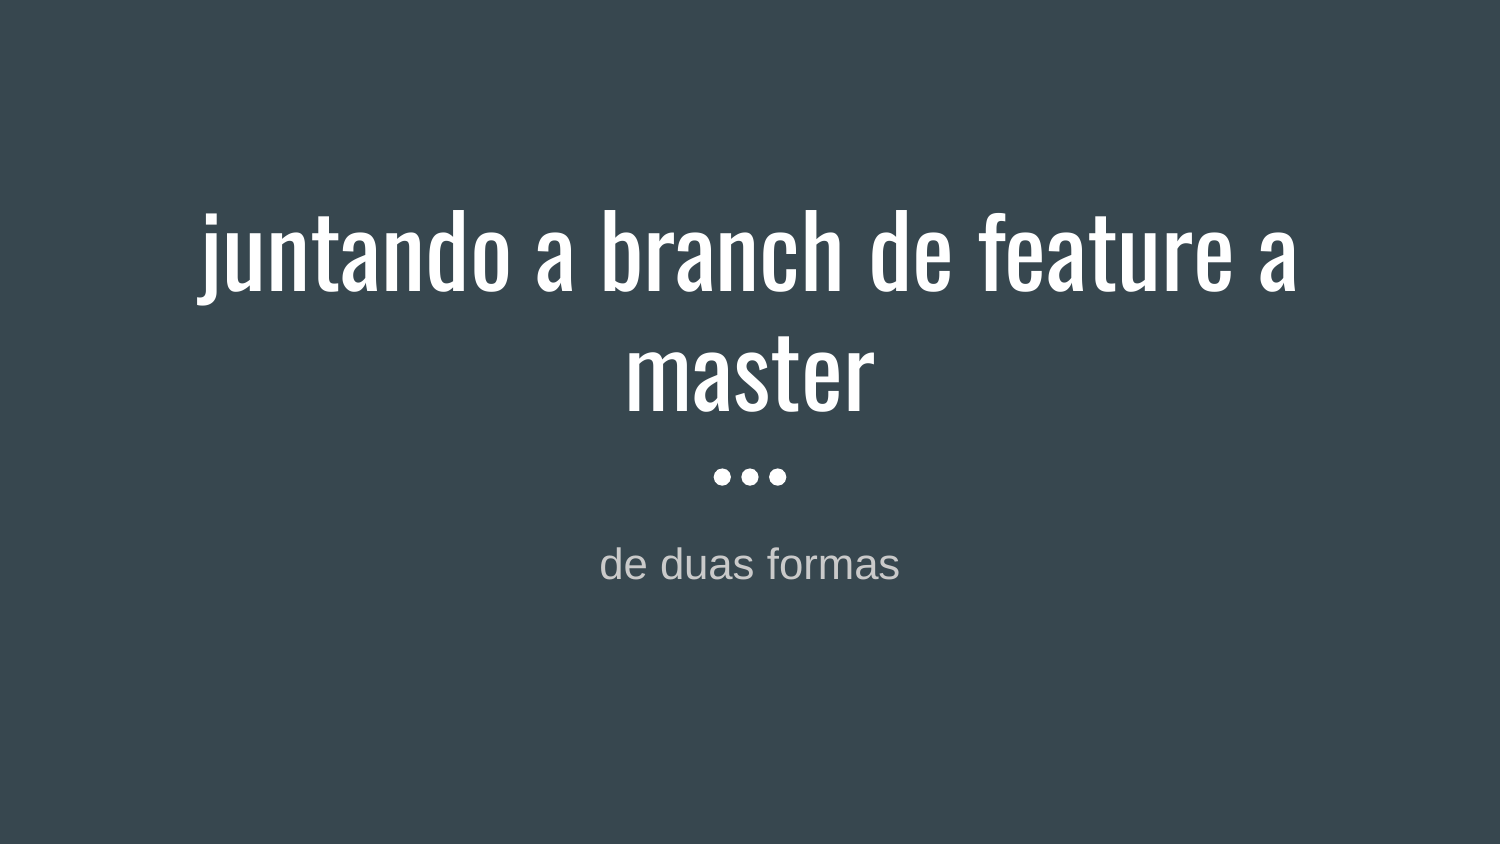

# juntando a branch de feature a master
de duas formas